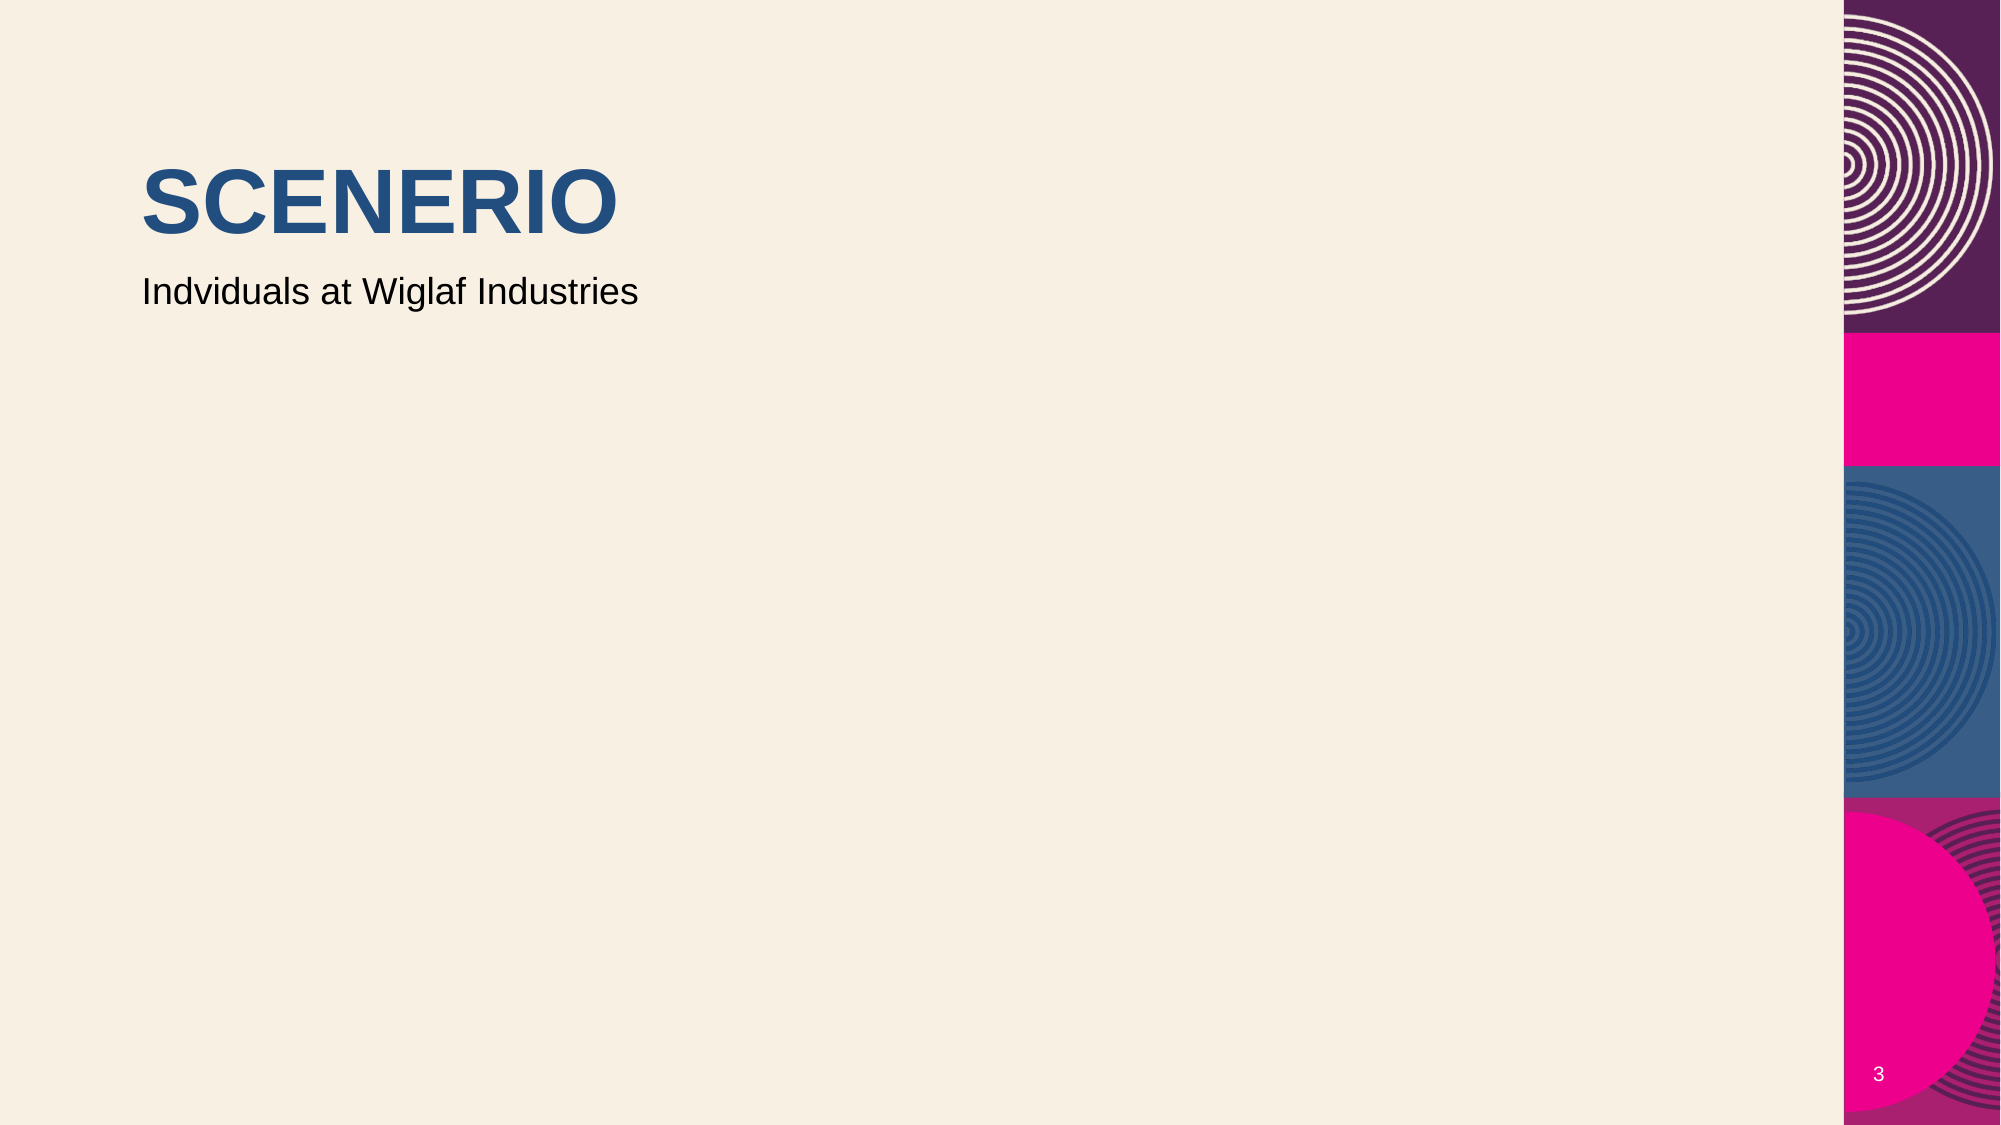

# Scenerio
Indviduals at Wiglaf Industries
3